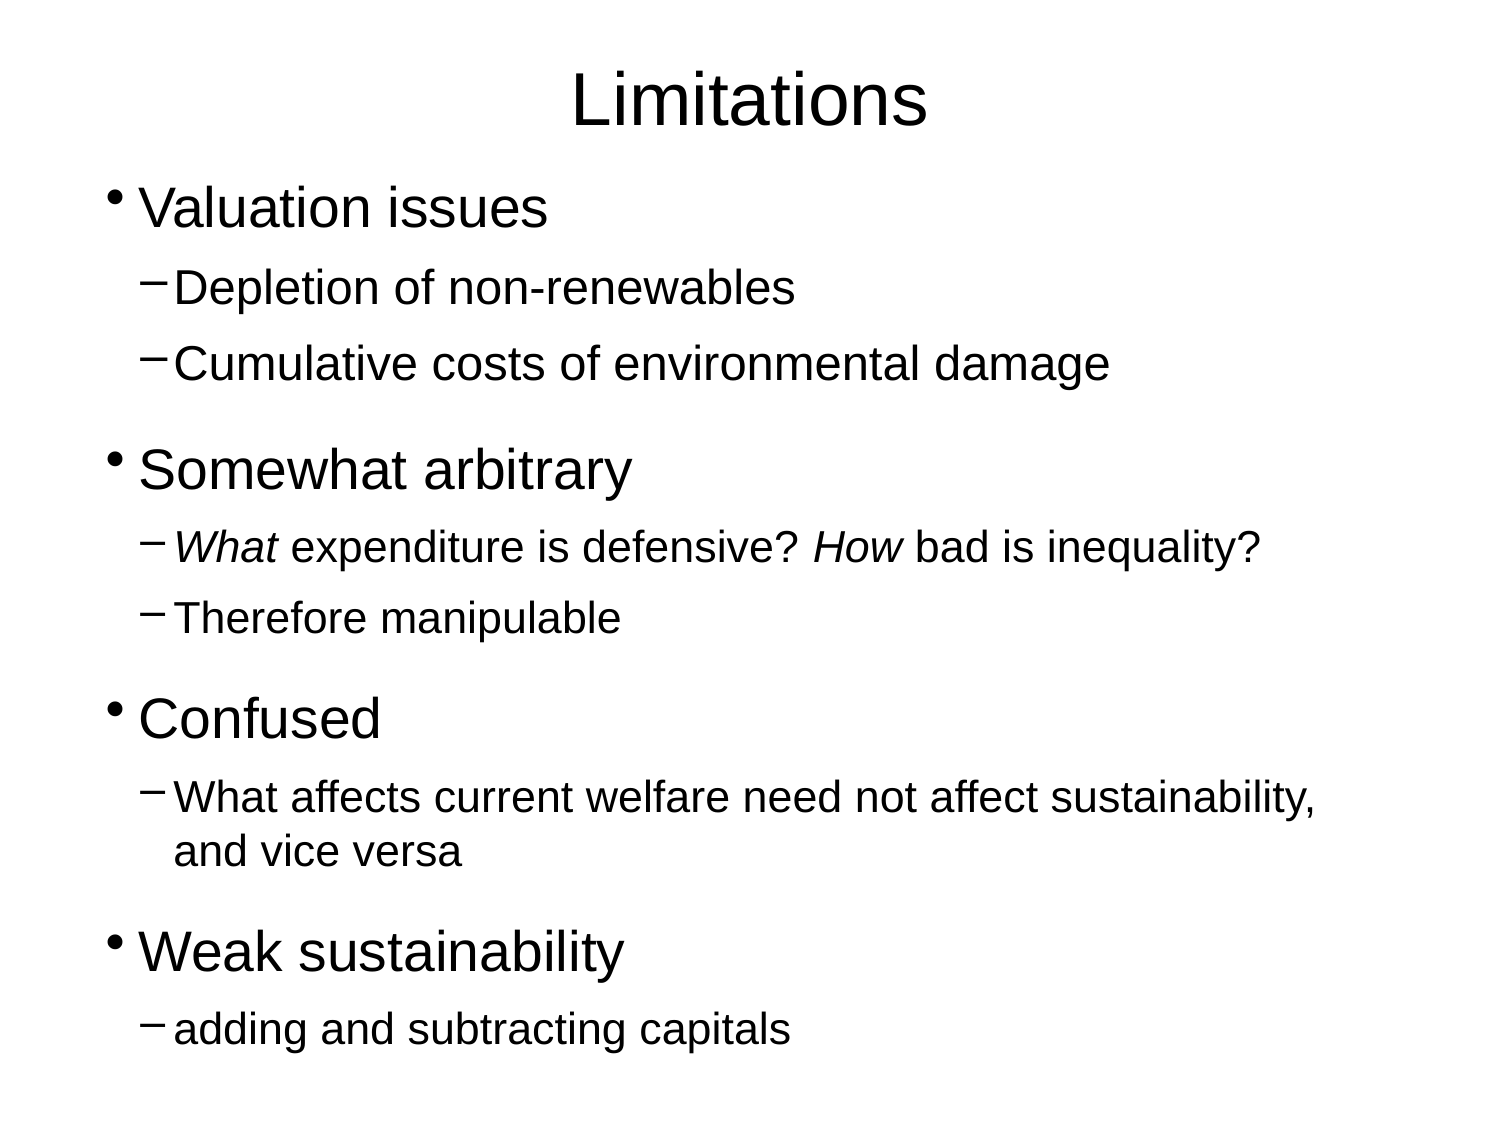

# Limitations
Valuation issues
Depletion of non-renewables
Cumulative costs of environmental damage
Somewhat arbitrary
What expenditure is defensive? How bad is inequality?
Therefore manipulable
Confused
What affects current welfare need not affect sustainability,
and vice versa
Weak sustainability
adding and subtracting capitals